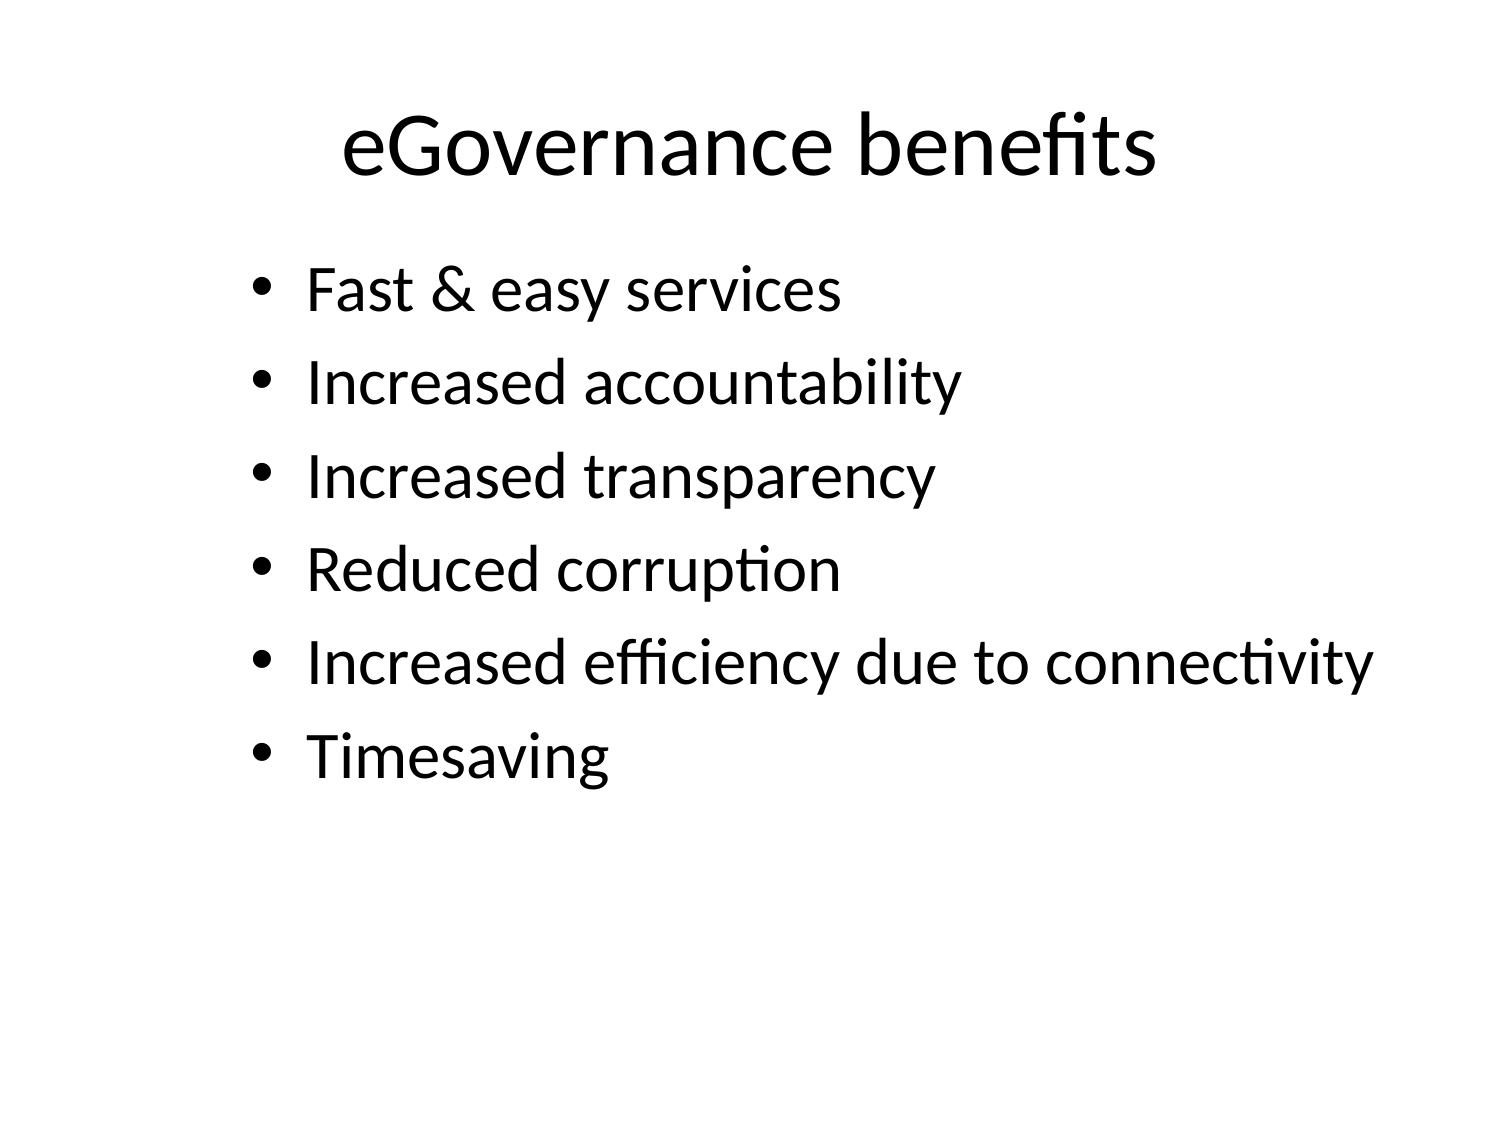

# eGovernance benefits
Fast & easy services
Increased accountability
Increased transparency
Reduced corruption
Increased efficiency due to connectivity
Timesaving